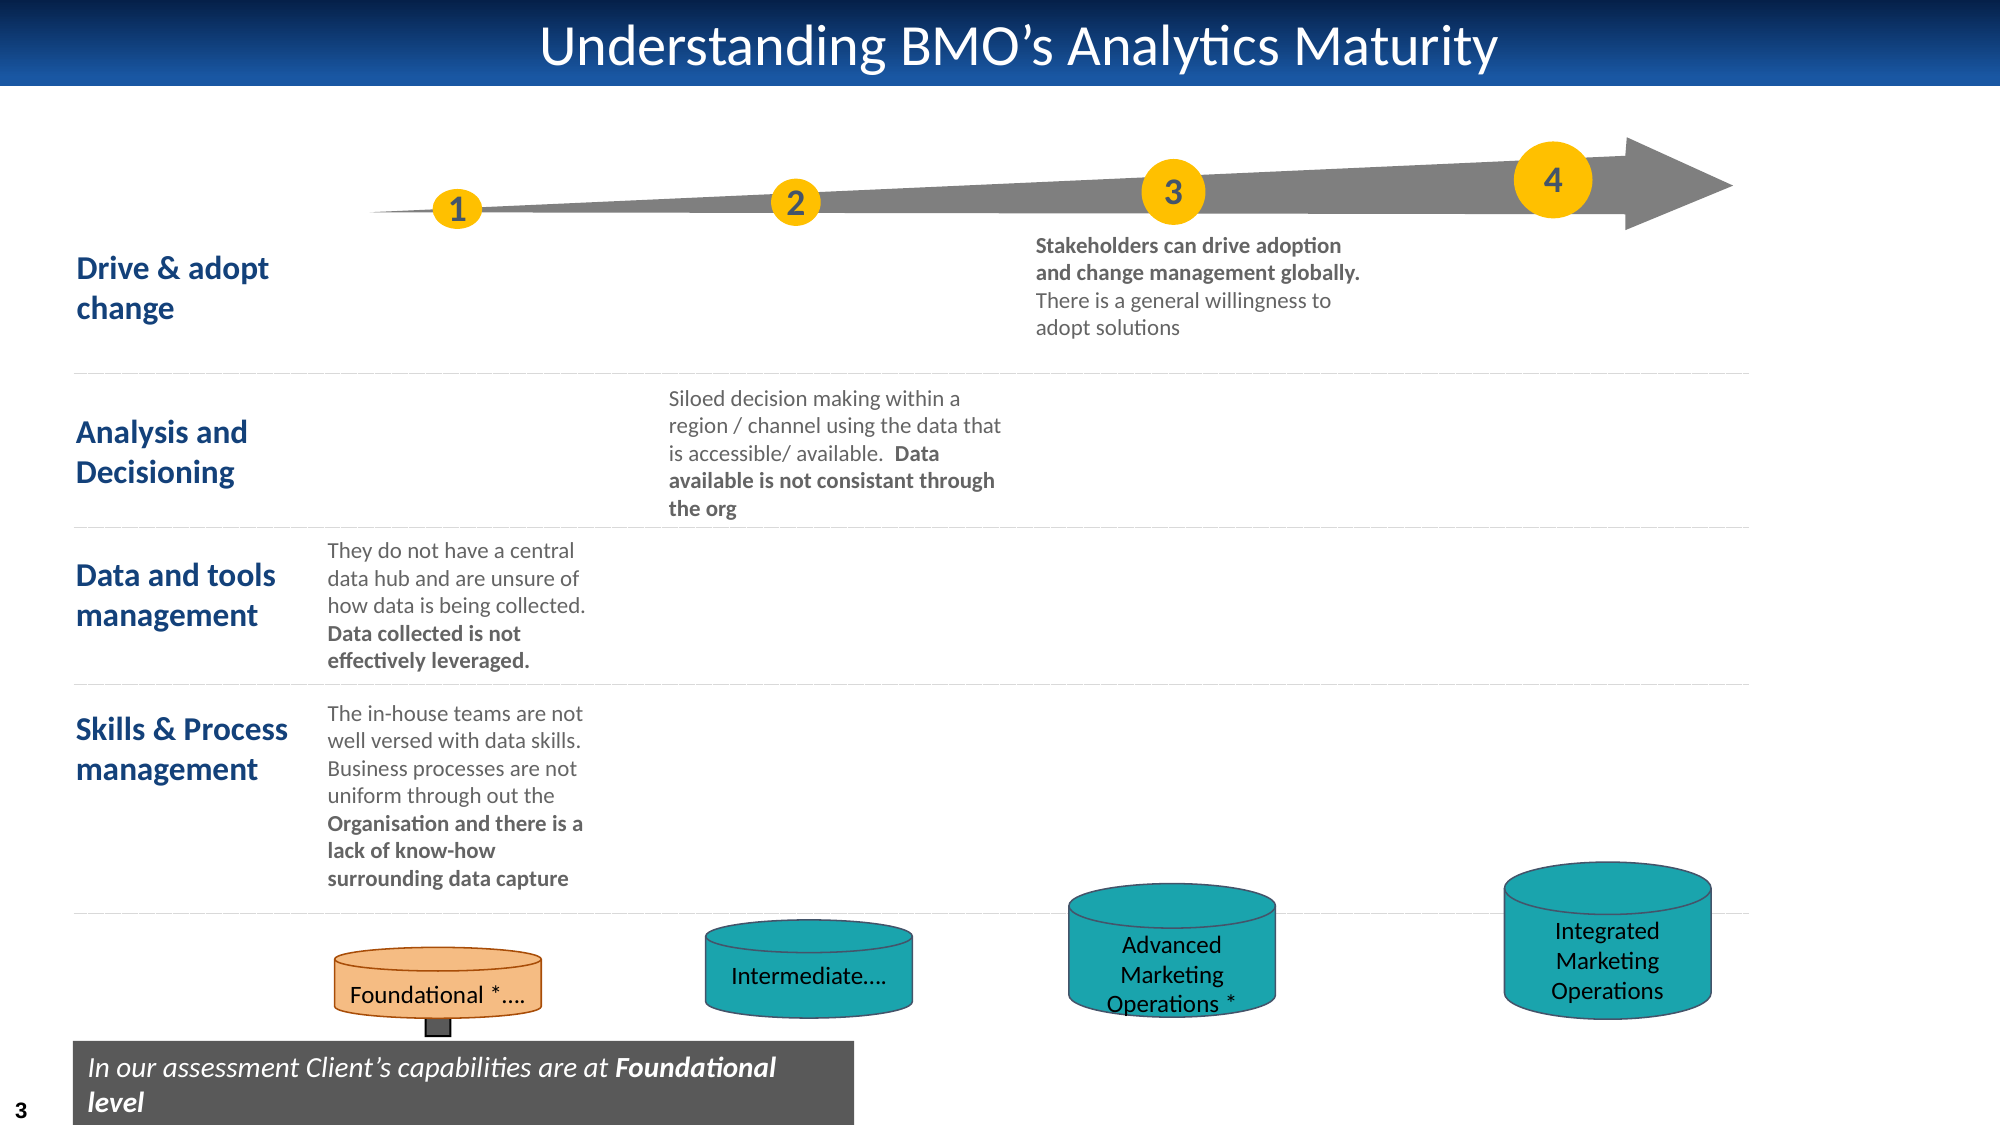

Understanding BMO’s Analytics Maturity
4
3
2
1
Stakeholders can drive adoption and change management globally. There is a general willingness to adopt solutions
Drive & adopt change
Siloed decision making within a region / channel using the data that is accessible/ available.  Data available is not consistant through the org
Analysis and Decisioning
They do not have a central data hub and are unsure of how data is being collected. Data collected is not effectively leveraged.
Data and tools management
The in-house teams are not well versed with data skills. Business processes are not uniform through out the Organisation and there is a lack of know-how surrounding data capture
Skills & Process management
Integrated Marketing Operations
Advanced Marketing Operations *

Intermediate….
Foundational *….

In our assessment Client’s capabilities are at Foundational level